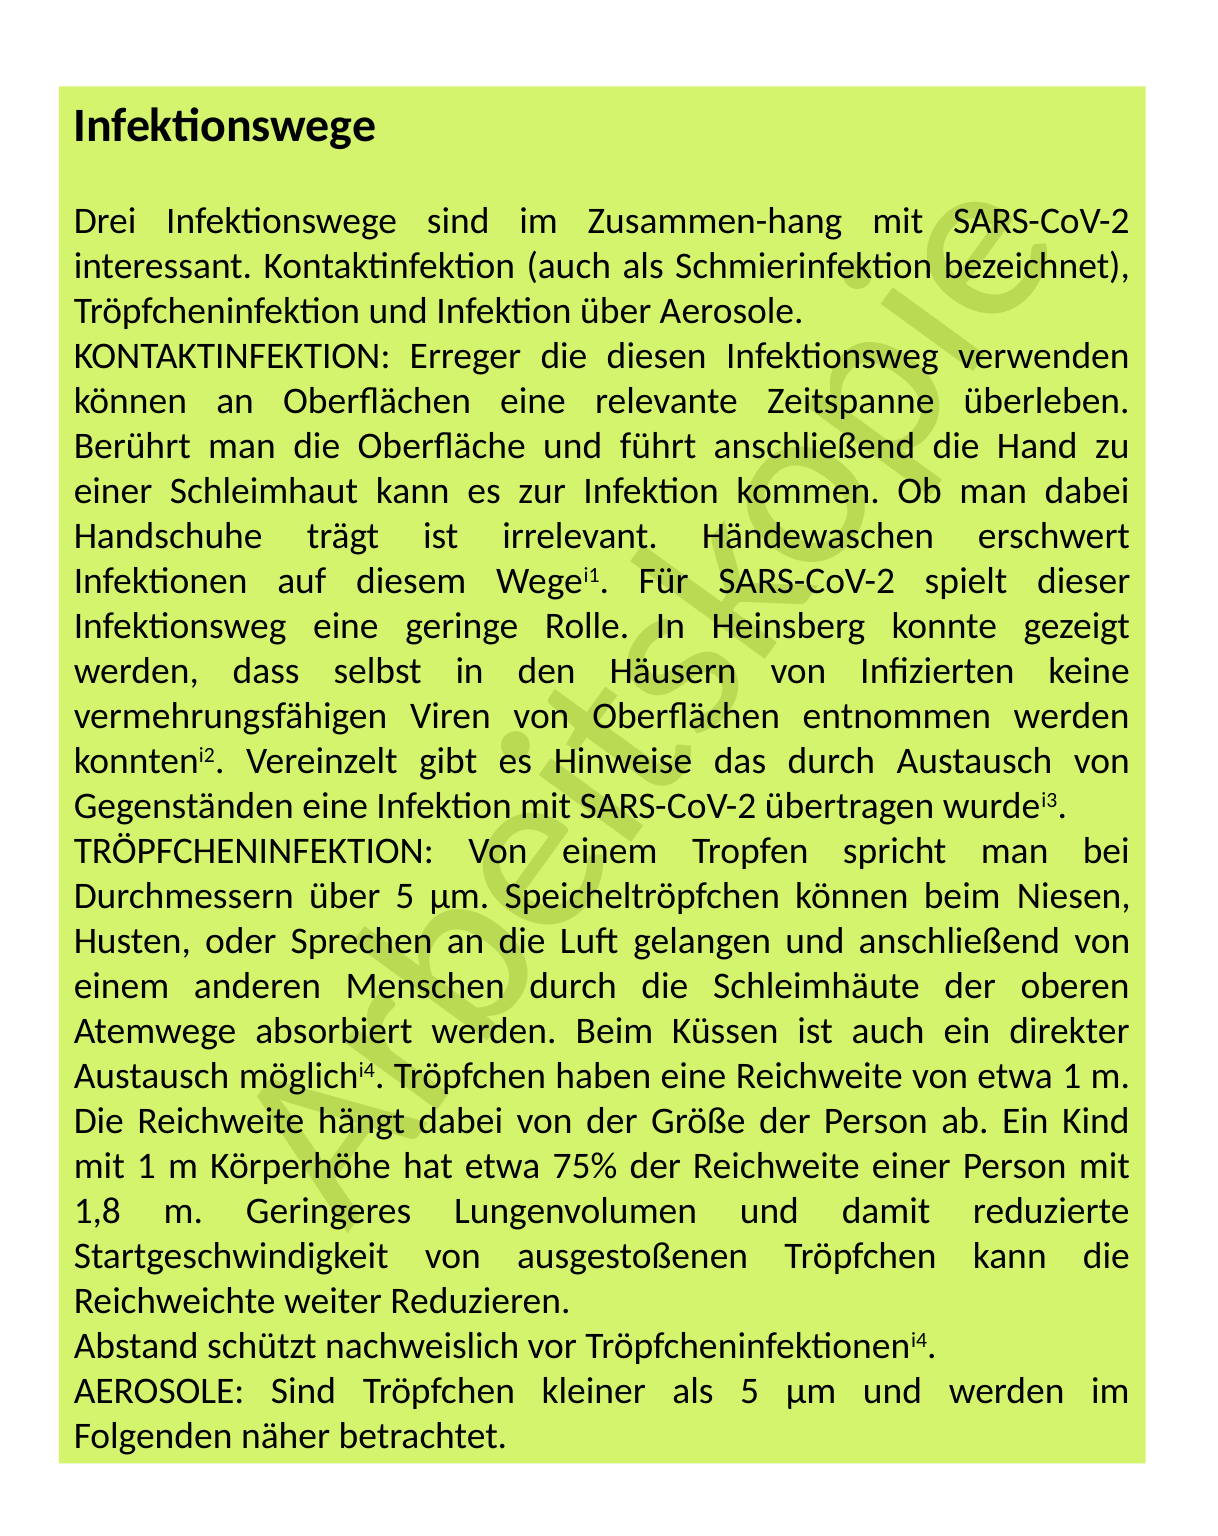

Infektionswege

Drei Infektionswege sind im Zusammen-hang mit SARS-CoV-2 interessant. Kontaktinfektion (auch als Schmierinfektion bezeichnet), Tröpfcheninfektion und Infektion über Aerosole.
KONTAKTINFEKTION: Erreger die diesen Infektionsweg verwenden können an Oberflächen eine relevante Zeitspanne überleben. Berührt man die Oberfläche und führt anschließend die Hand zu einer Schleimhaut kann es zur Infektion kommen. Ob man dabei Handschuhe trägt ist irrelevant. Händewaschen erschwert Infektionen auf diesem Wegei1. Für SARS-CoV-2 spielt dieser Infektionsweg eine geringe Rolle. In Heinsberg konnte gezeigt werden, dass selbst in den Häusern von Infizierten keine vermehrungsfähigen Viren von Oberflächen entnommen werden konnteni2. Vereinzelt gibt es Hinweise das durch Austausch von Gegenständen eine Infektion mit SARS-CoV-2 übertragen wurdei3.
TRÖPFCHENINFEKTION: Von einem Tropfen spricht man bei Durchmessern über 5 µm. Speicheltröpfchen können beim Niesen, Husten, oder Sprechen an die Luft gelangen und anschließend von einem anderen Menschen durch die Schleimhäute der oberen Atemwege absorbiert werden. Beim Küssen ist auch ein direkter Austausch möglichi4. Tröpfchen haben eine Reichweite von etwa 1 m. Die Reichweite hängt dabei von der Größe der Person ab. Ein Kind mit 1 m Körperhöhe hat etwa 75% der Reichweite einer Person mit 1,8 m. Geringeres Lungenvolumen und damit reduzierte Startgeschwindigkeit von ausgestoßenen Tröpfchen kann die Reichweichte weiter Reduzieren.
Abstand schützt nachweislich vor Tröpfcheninfektioneni4.
AEROSOLE: Sind Tröpfchen kleiner als 5 µm und werden im Folgenden näher betrachtet.